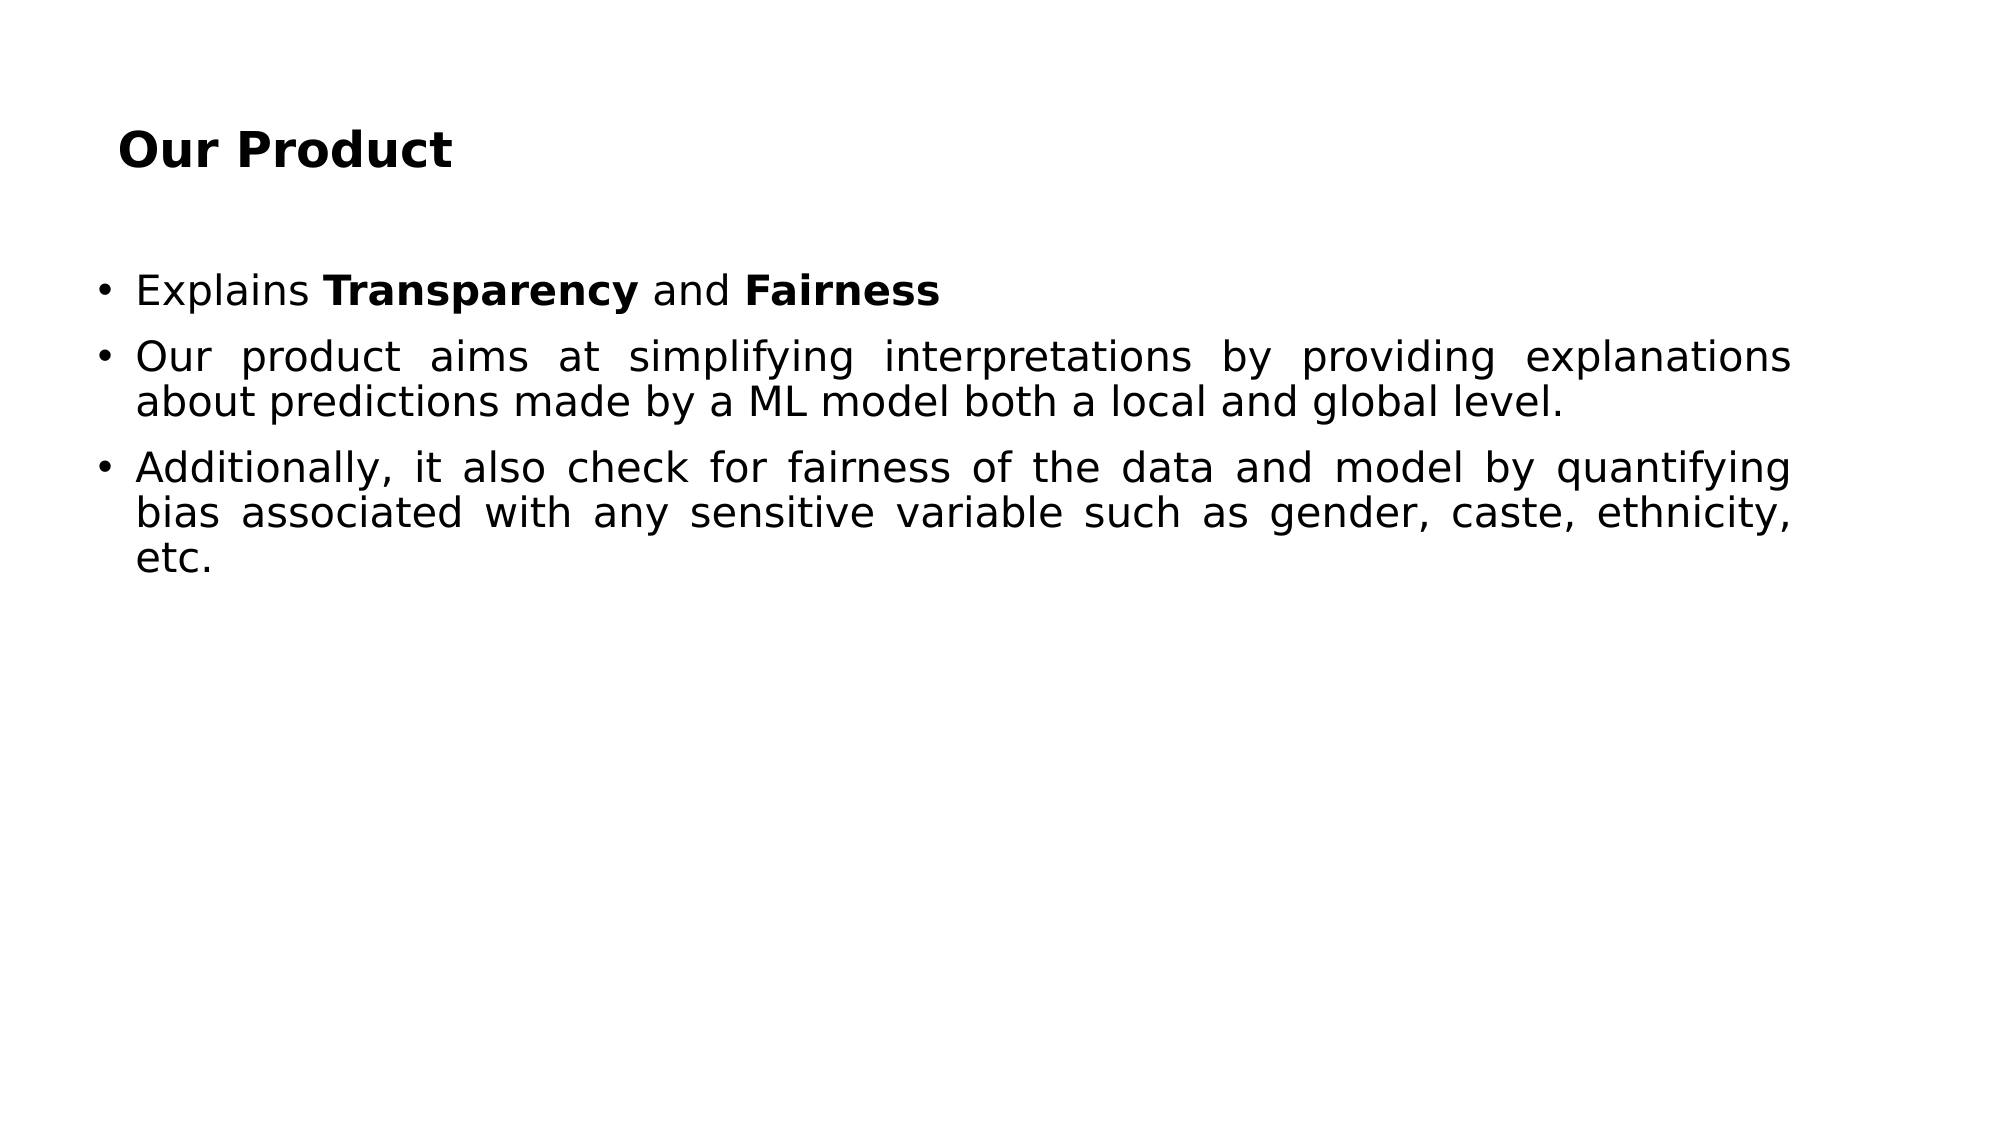

# Our Product
Explains Transparency and Fairness
Our product aims at simplifying interpretations by providing explanations about predictions made by a ML model both a local and global level.
Additionally, it also check for fairness of the data and model by quantifying bias associated with any sensitive variable such as gender, caste, ethnicity, etc.